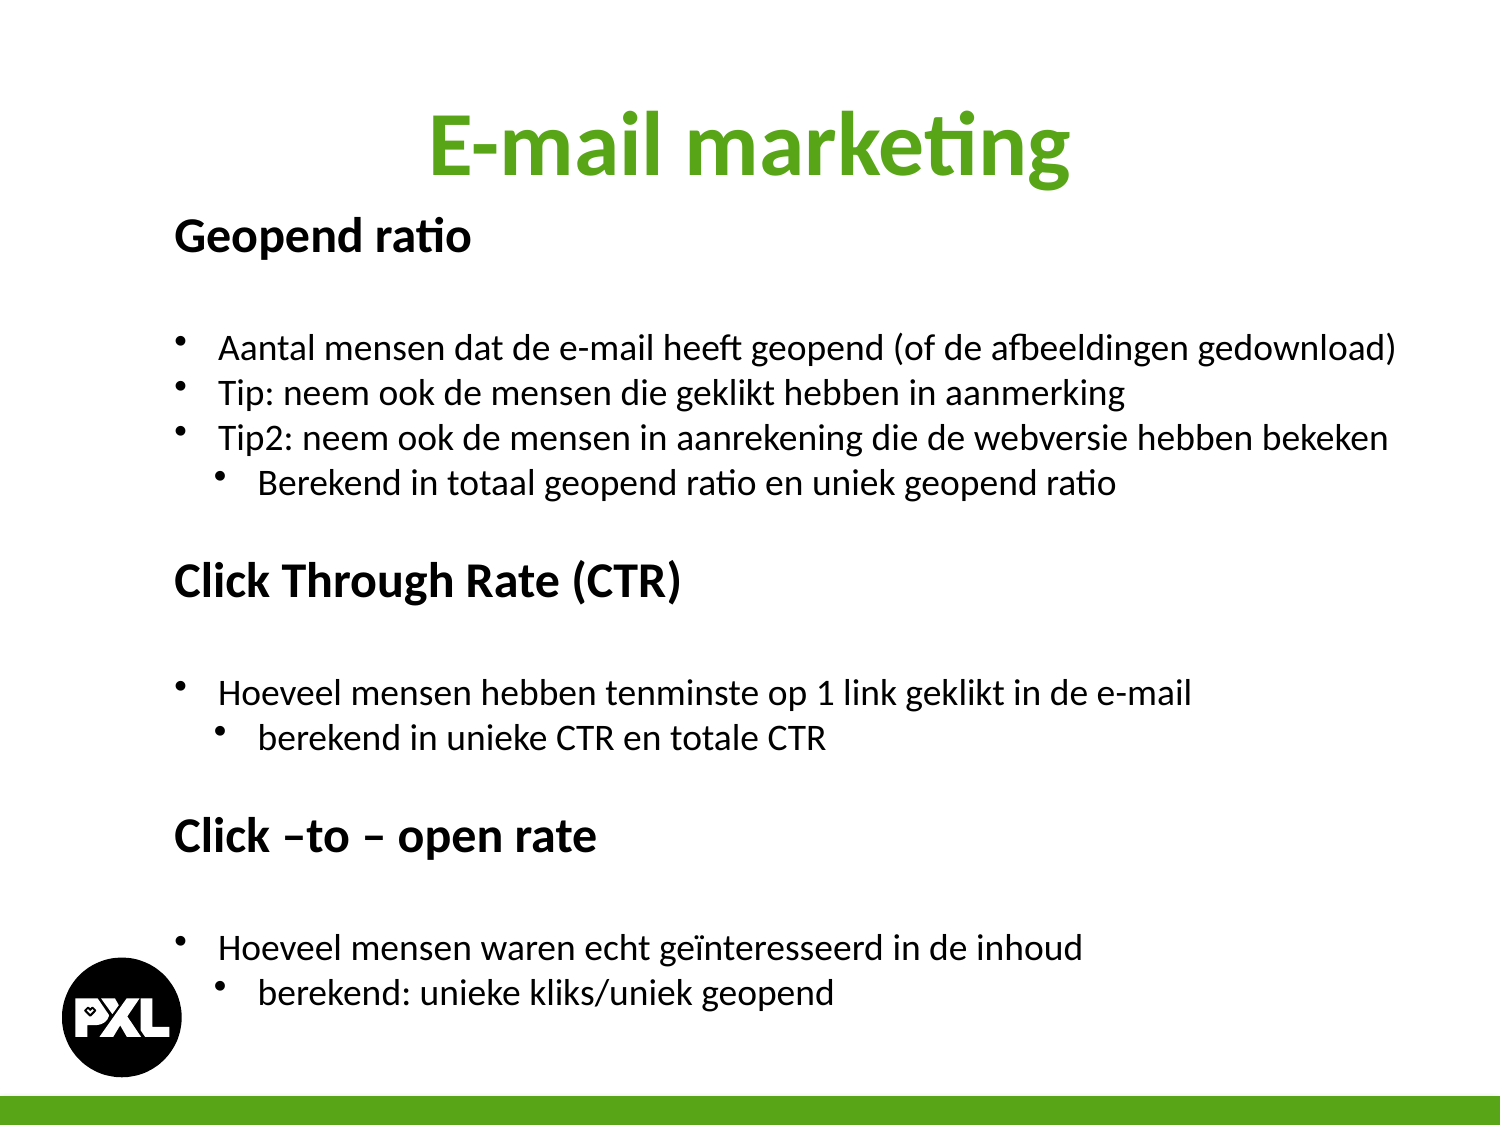

# E-mail marketing
Geopend ratio

 Aantal mensen dat de e-mail heeft geopend (of de afbeeldingen gedownload)
 Tip: neem ook de mensen die geklikt hebben in aanmerking
 Tip2: neem ook de mensen in aanrekening die de webversie hebben bekeken
 Berekend in totaal geopend ratio en uniek geopend ratio

Click Through Rate (CTR)

 Hoeveel mensen hebben tenminste op 1 link geklikt in de e-mail
 berekend in unieke CTR en totale CTR

Click –to – open rate

 Hoeveel mensen waren echt geïnteresseerd in de inhoud
 berekend: unieke kliks/uniek geopend